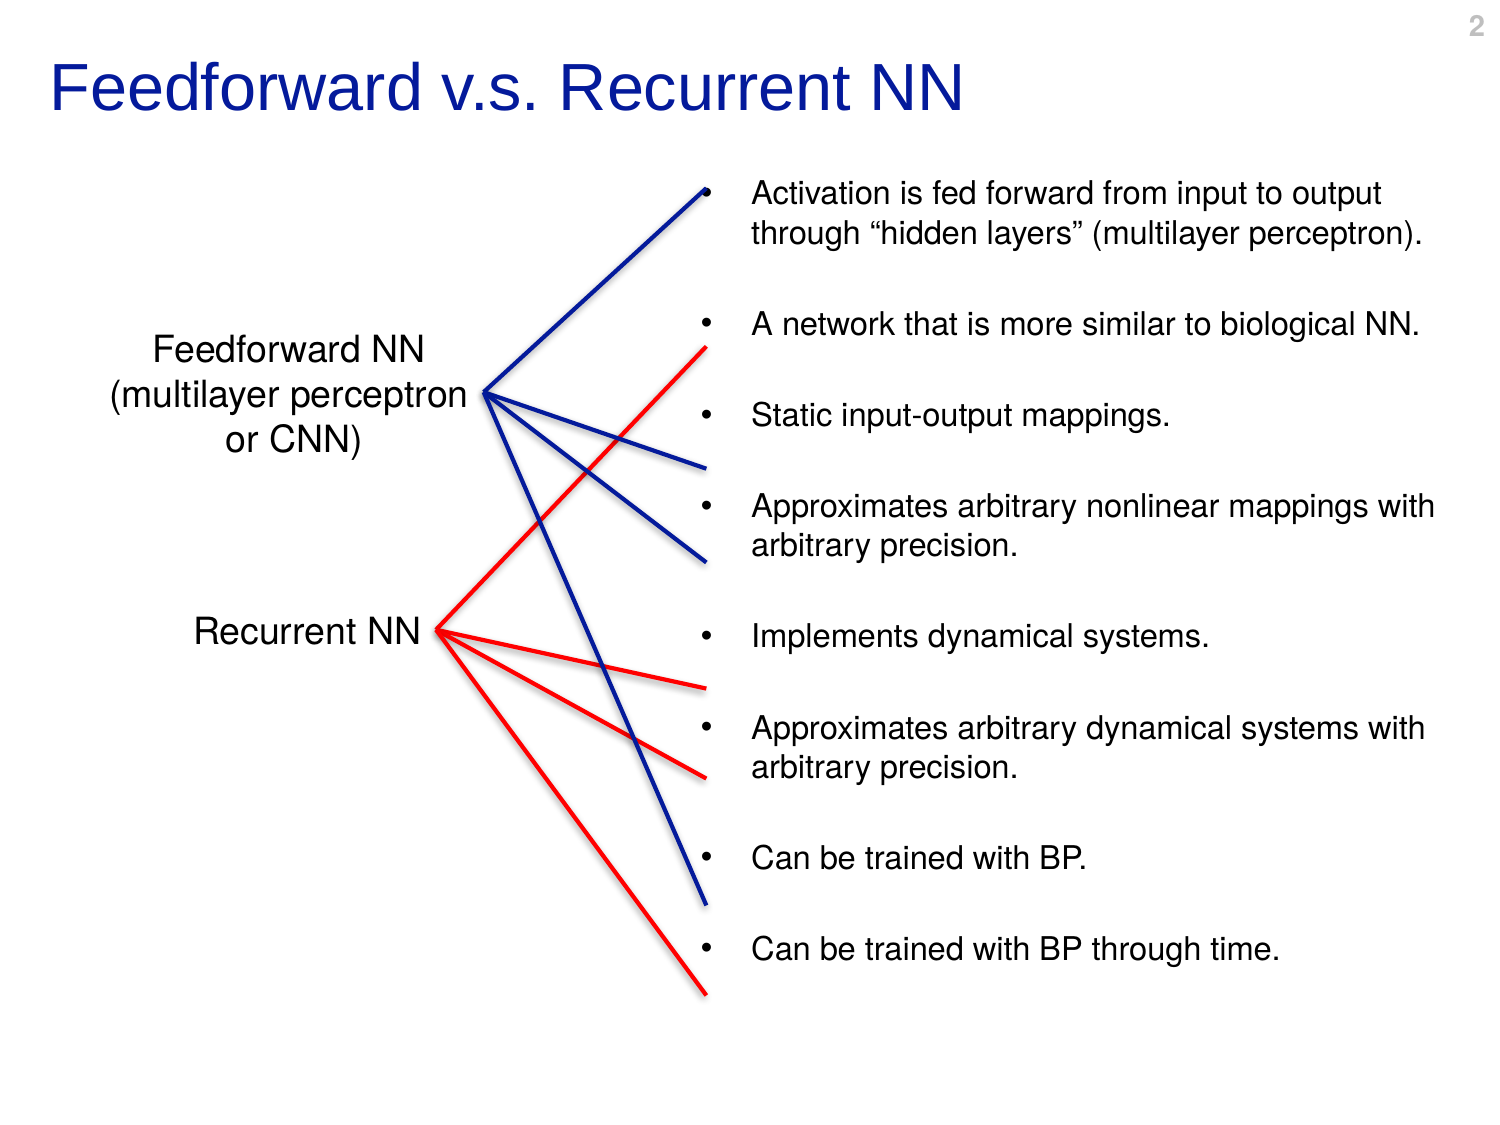

# Feedforward v.s. Recurrent NN
Activation is fed forward from input to output through “hidden layers” (multilayer perceptron).

A network that is more similar to biological NN.

Static input-output mappings.

Approximates arbitrary nonlinear mappings with arbitrary precision.

Implements dynamical systems.

Approximates arbitrary dynamical systems with arbitrary precision.

Can be trained with BP.

Can be trained with BP through time.
Feedforward NN
(multilayer perceptron
 or CNN)
Recurrent NN